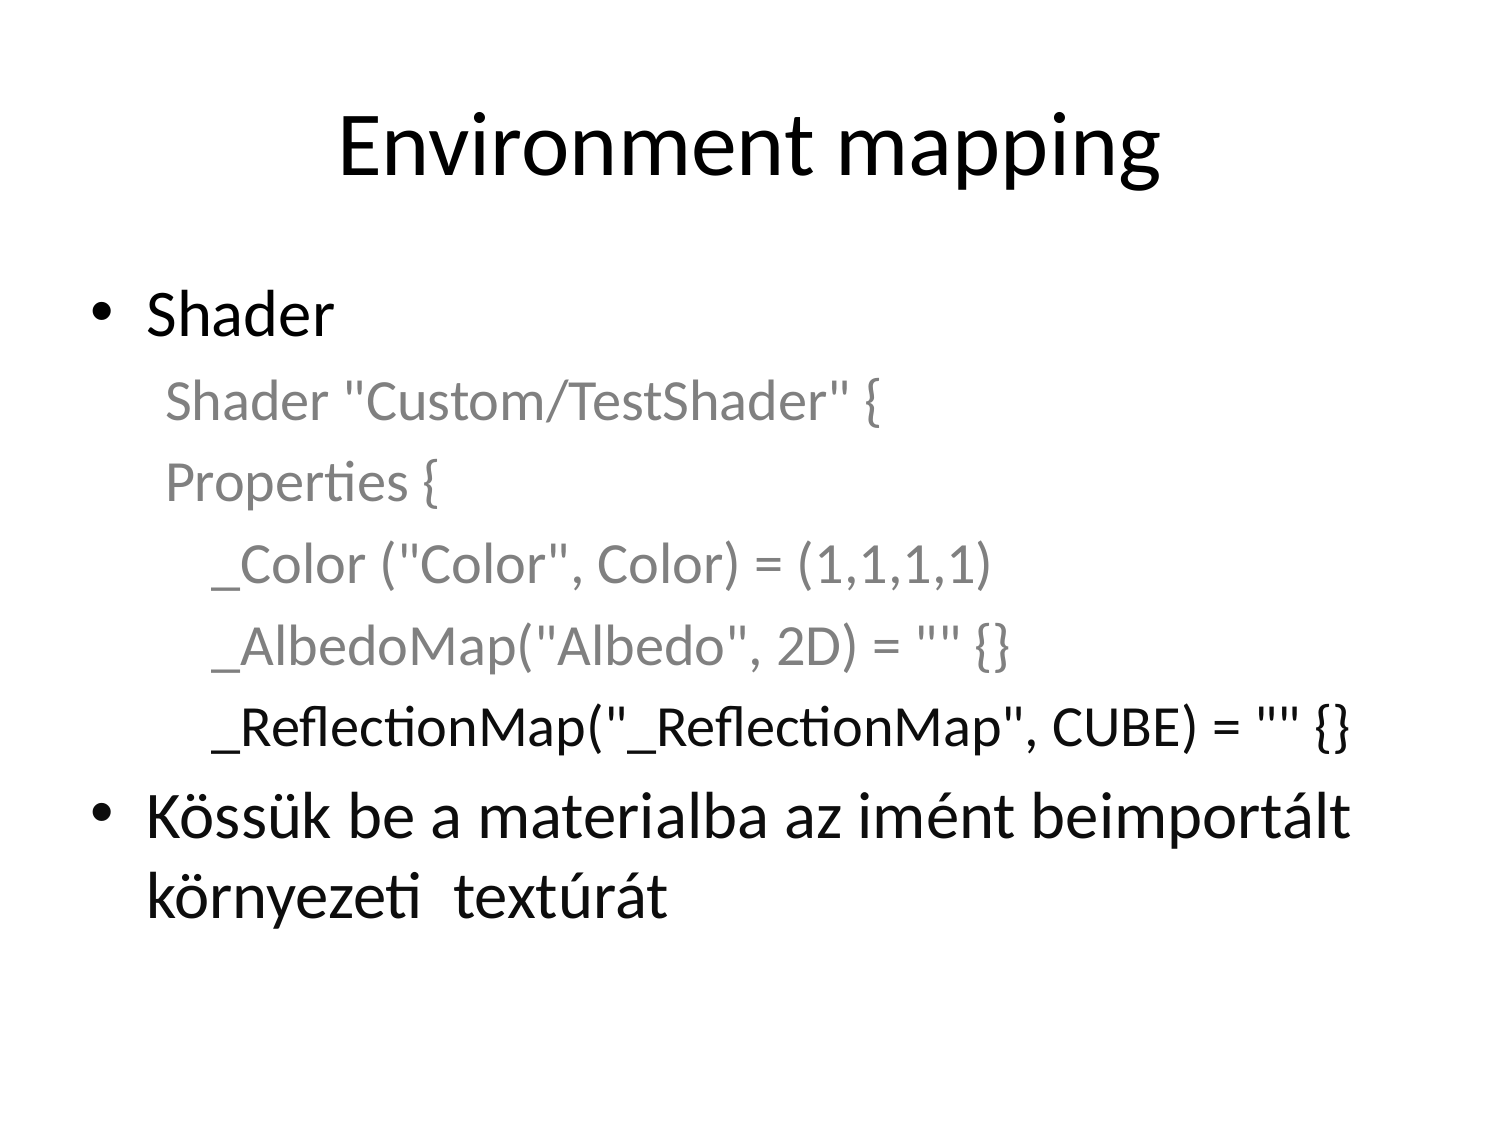

# Environment mapping
Shader
Shader "Custom/TestShader" {
Properties {
	_Color ("Color", Color) = (1,1,1,1)
	_AlbedoMap("Albedo", 2D) = "" {}
	_ReflectionMap("_ReflectionMap", CUBE) = "" {}
Kössük be a materialba az imént beimportált környezeti  textúrát